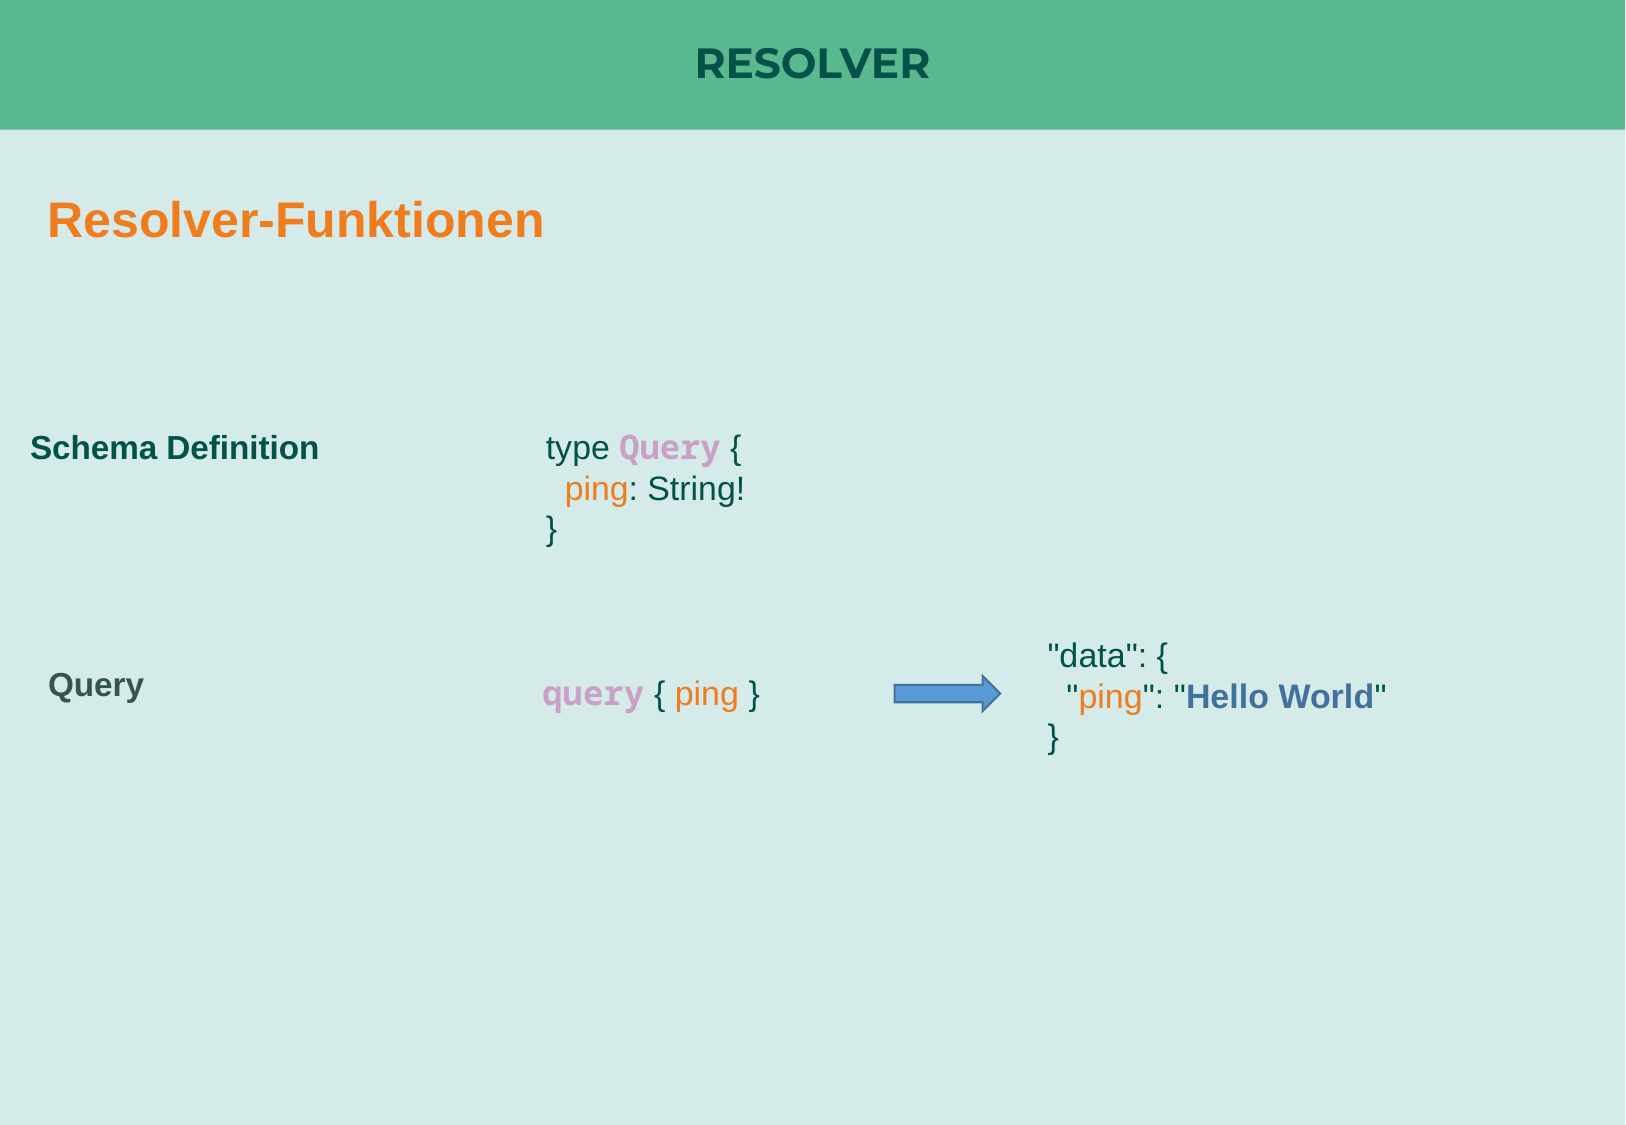

# Resolver
Resolver-Funktionen
Schema Definition
type Query {
  ping: String!
}

"data": {
  "ping": "Hello World"
}
Query
query { ping }